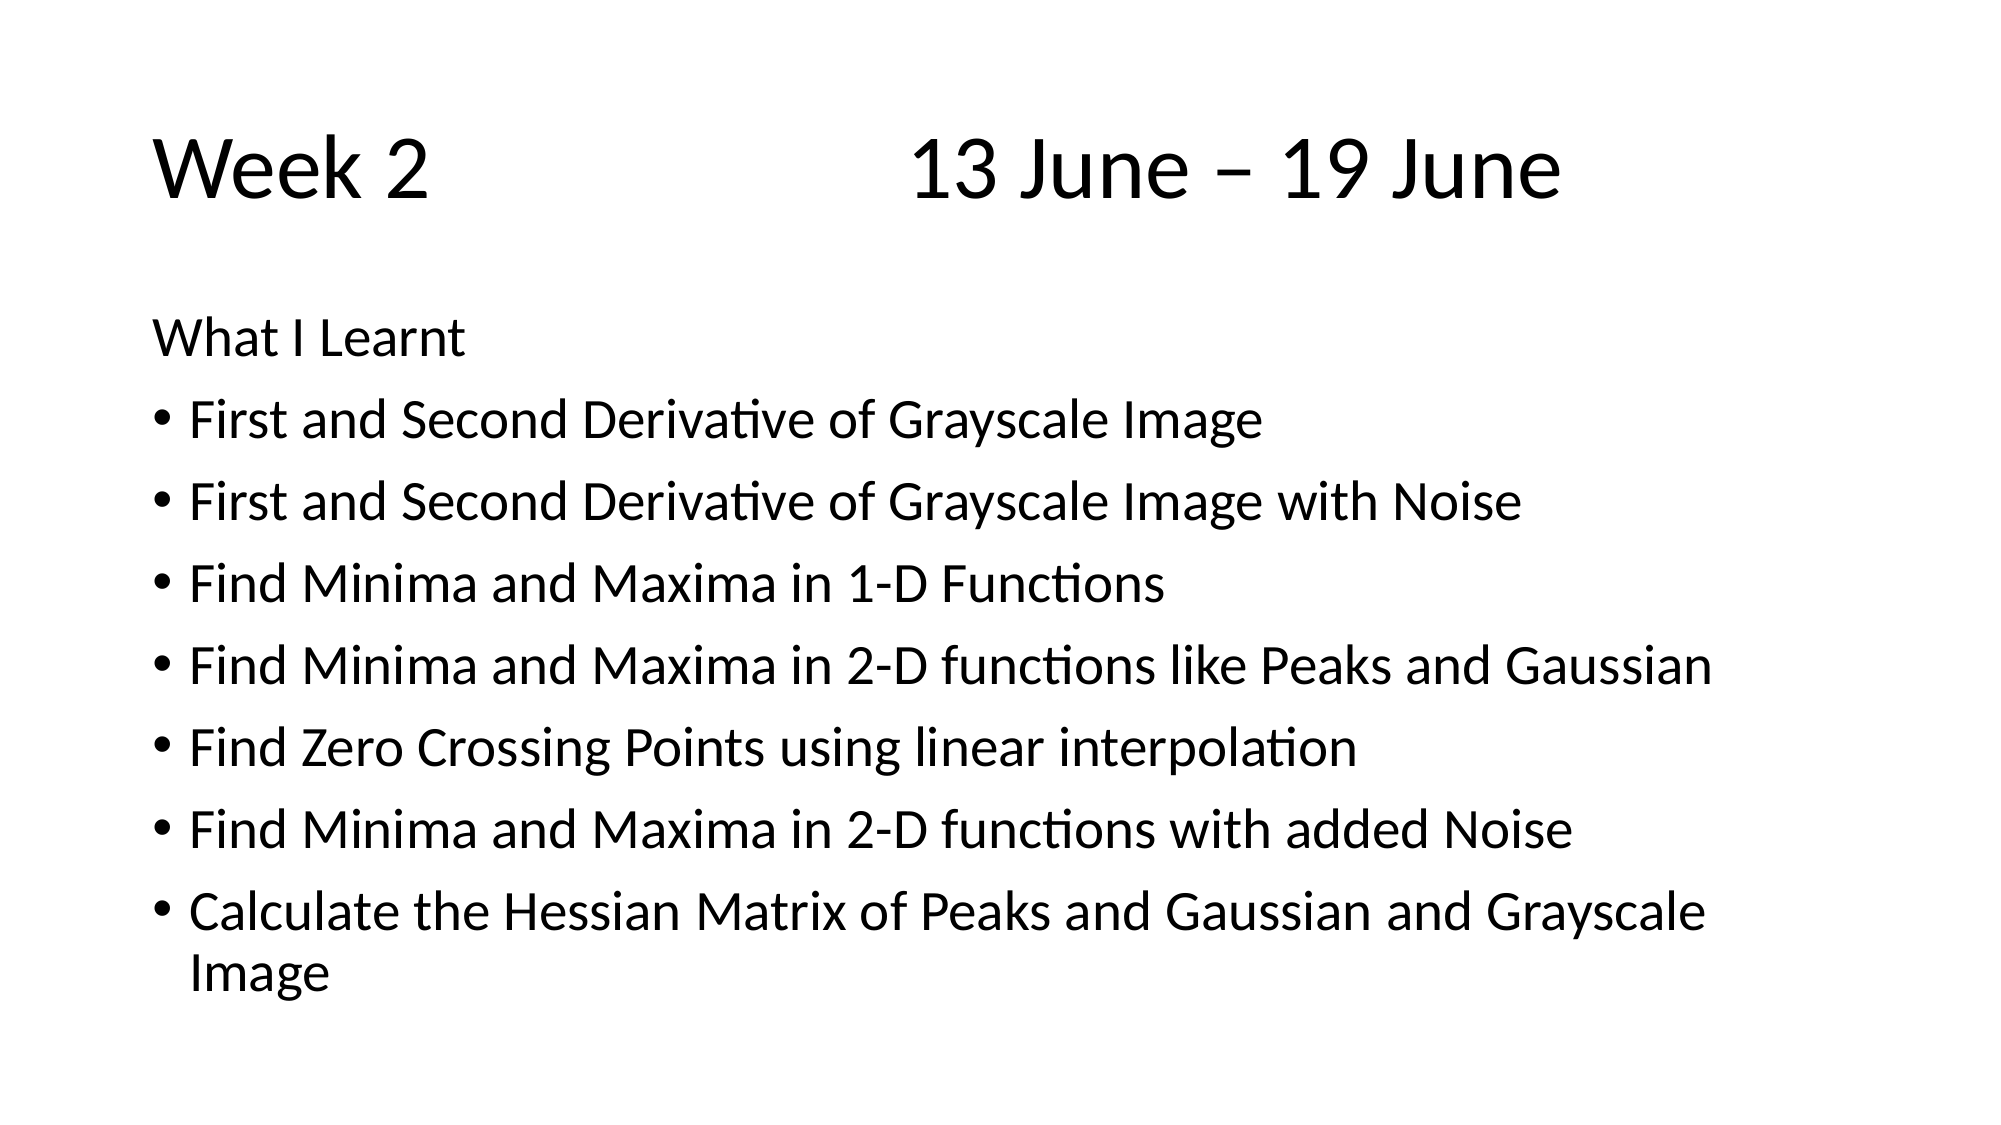

# Week 2                       13 June – 19 June
What I Learnt
First and Second Derivative of Grayscale Image
First and Second Derivative of Grayscale Image with Noise
Find Minima and Maxima in 1-D Functions
Find Minima and Maxima in 2-D functions like Peaks and Gaussian
Find Zero Crossing Points using linear interpolation
Find Minima and Maxima in 2-D functions with added Noise
Calculate the Hessian Matrix of Peaks and Gaussian and Grayscale Image